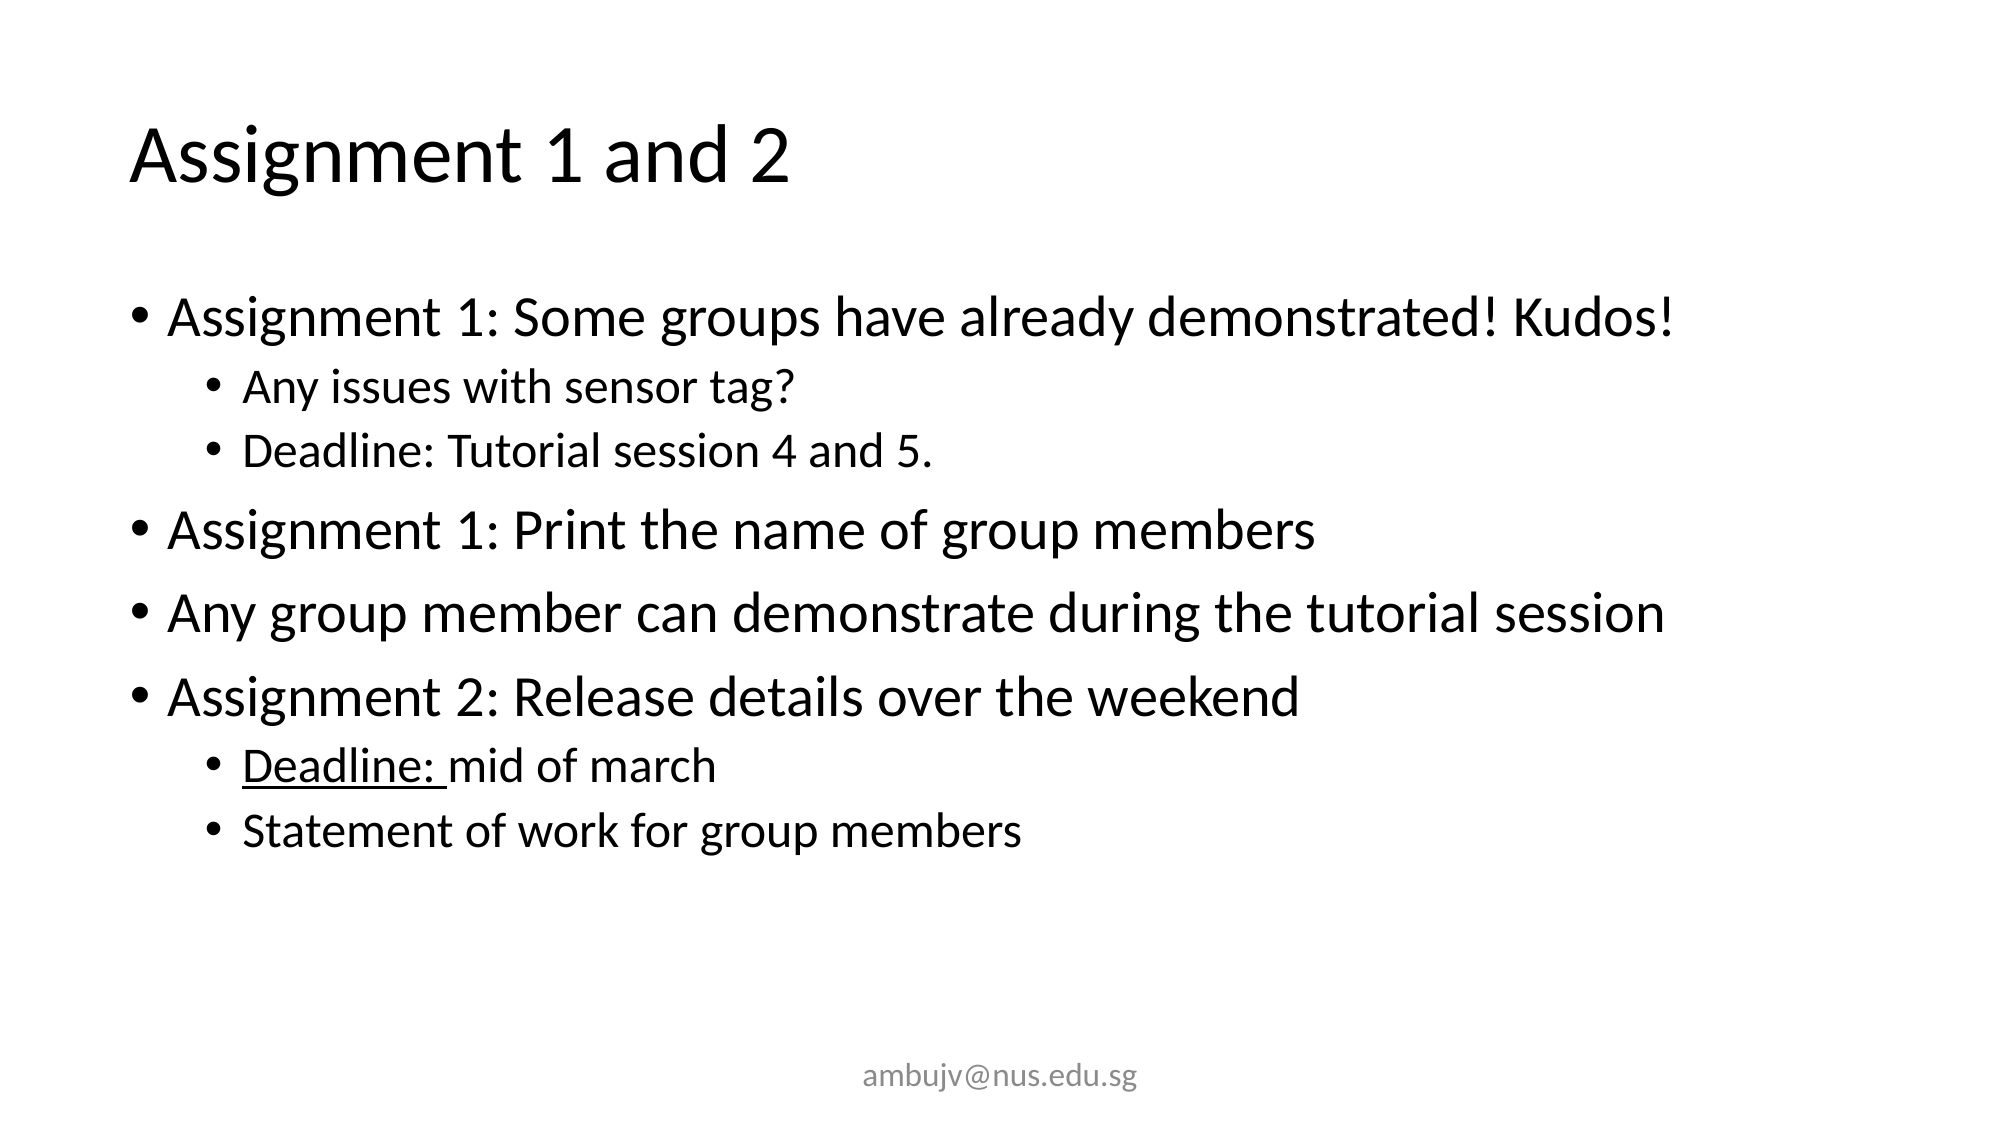

# Assignment 1 and 2
Assignment 1: Some groups have already demonstrated! Kudos!
Any issues with sensor tag?
Deadline: Tutorial session 4 and 5.
Assignment 1: Print the name of group members
Any group member can demonstrate during the tutorial session
Assignment 2: Release details over the weekend
Deadline: mid of march
Statement of work for group members

ambujv@nus.edu.sg